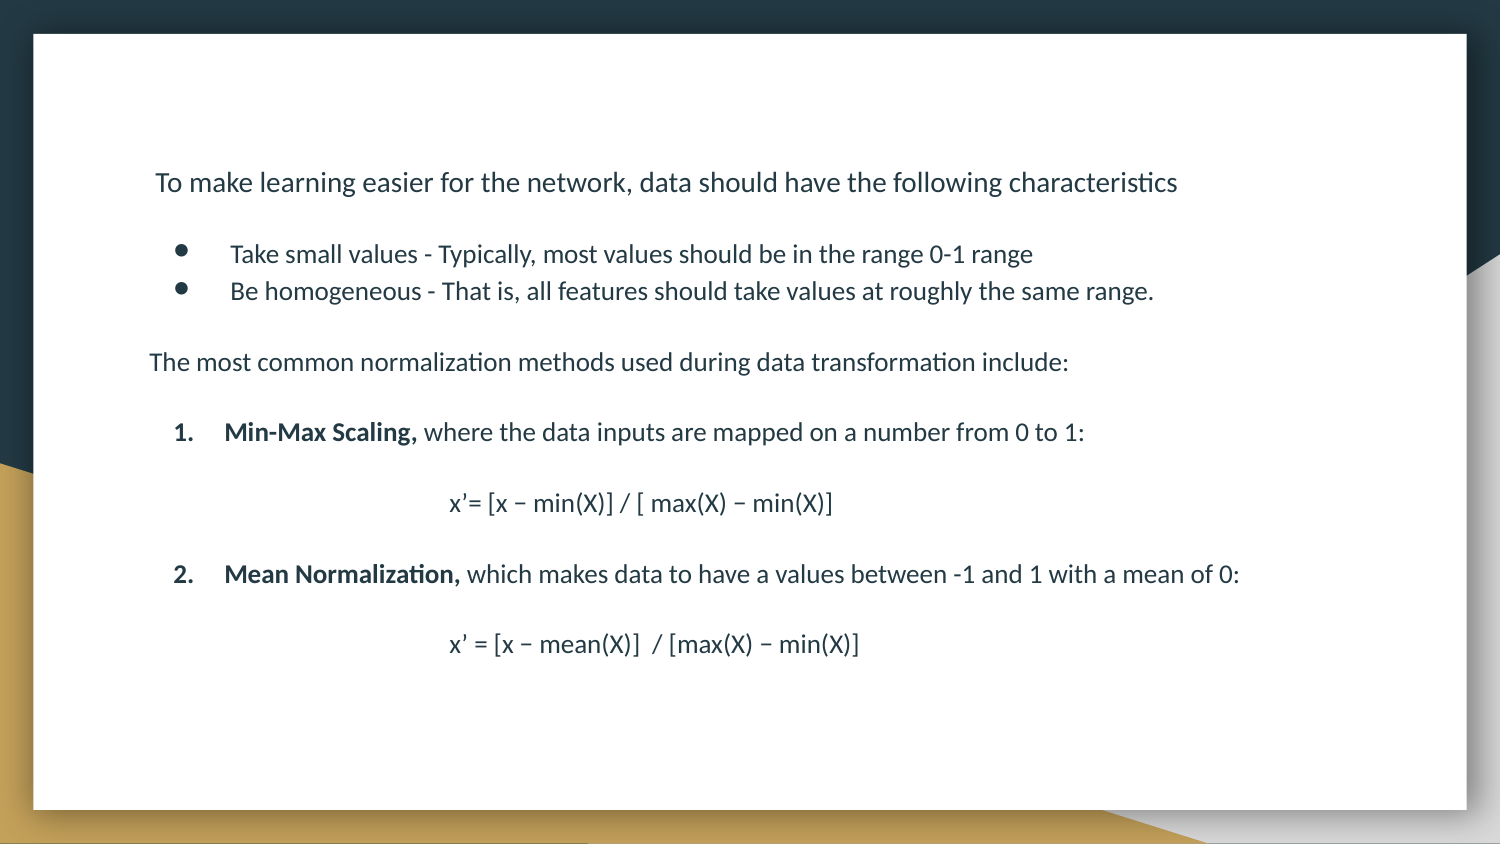

To make learning easier for the network, data should have the following characteristics
 Take small values - Typically, most values should be in the range 0-1 range
 Be homogeneous - That is, all features should take values at roughly the same range.
The most common normalization methods used during data transformation include:
Min-Max Scaling, where the data inputs are mapped on a number from 0 to 1:
x’= [x − min(X)] / [ max(X) − min(X)]
Mean Normalization, which makes data to have a values between -1 and 1 with a mean of 0:
x’ = [x − mean(X)]  / [max(X) − min(X)]